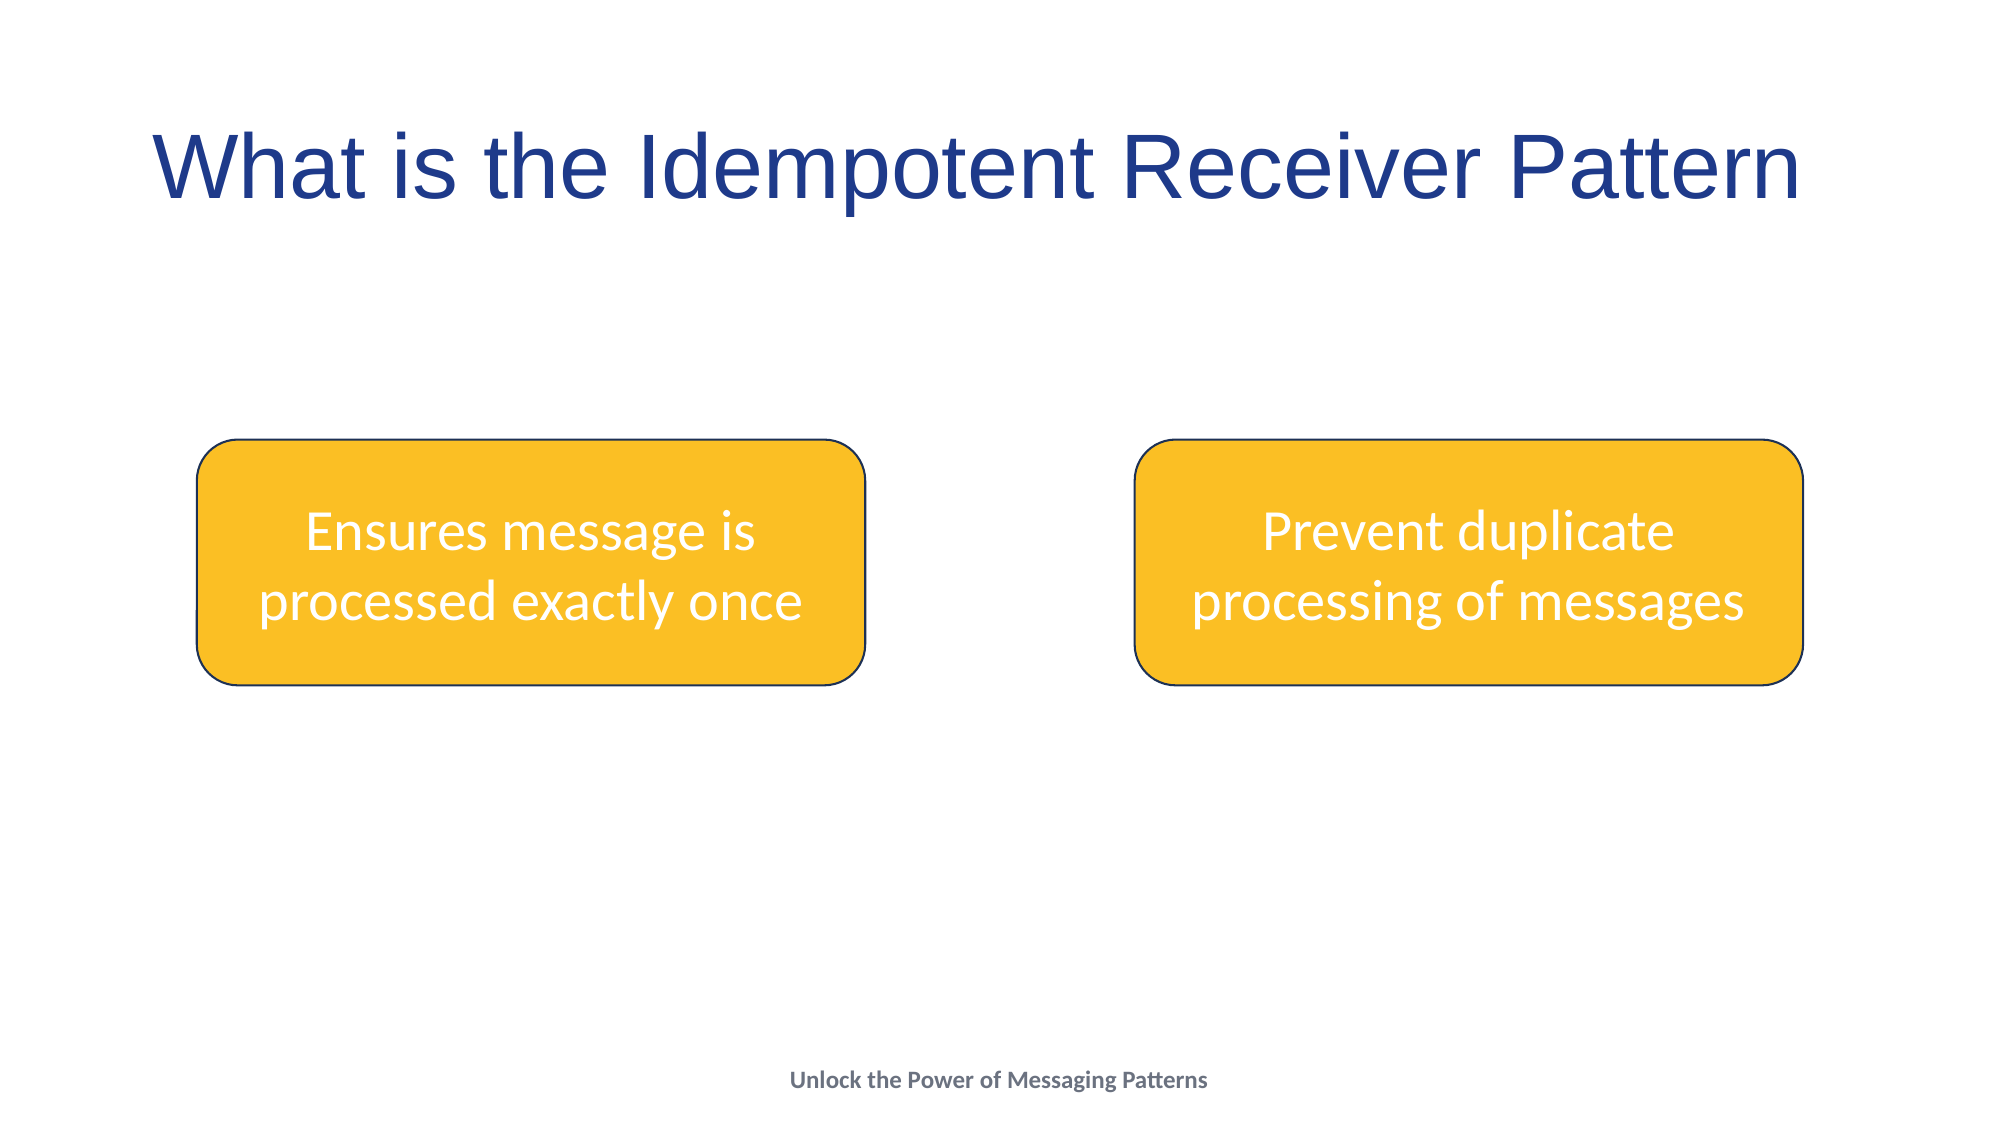

# What is the Idempotent Receiver Pattern
Ensures message is processed exactly once
Prevent duplicate processing of messages